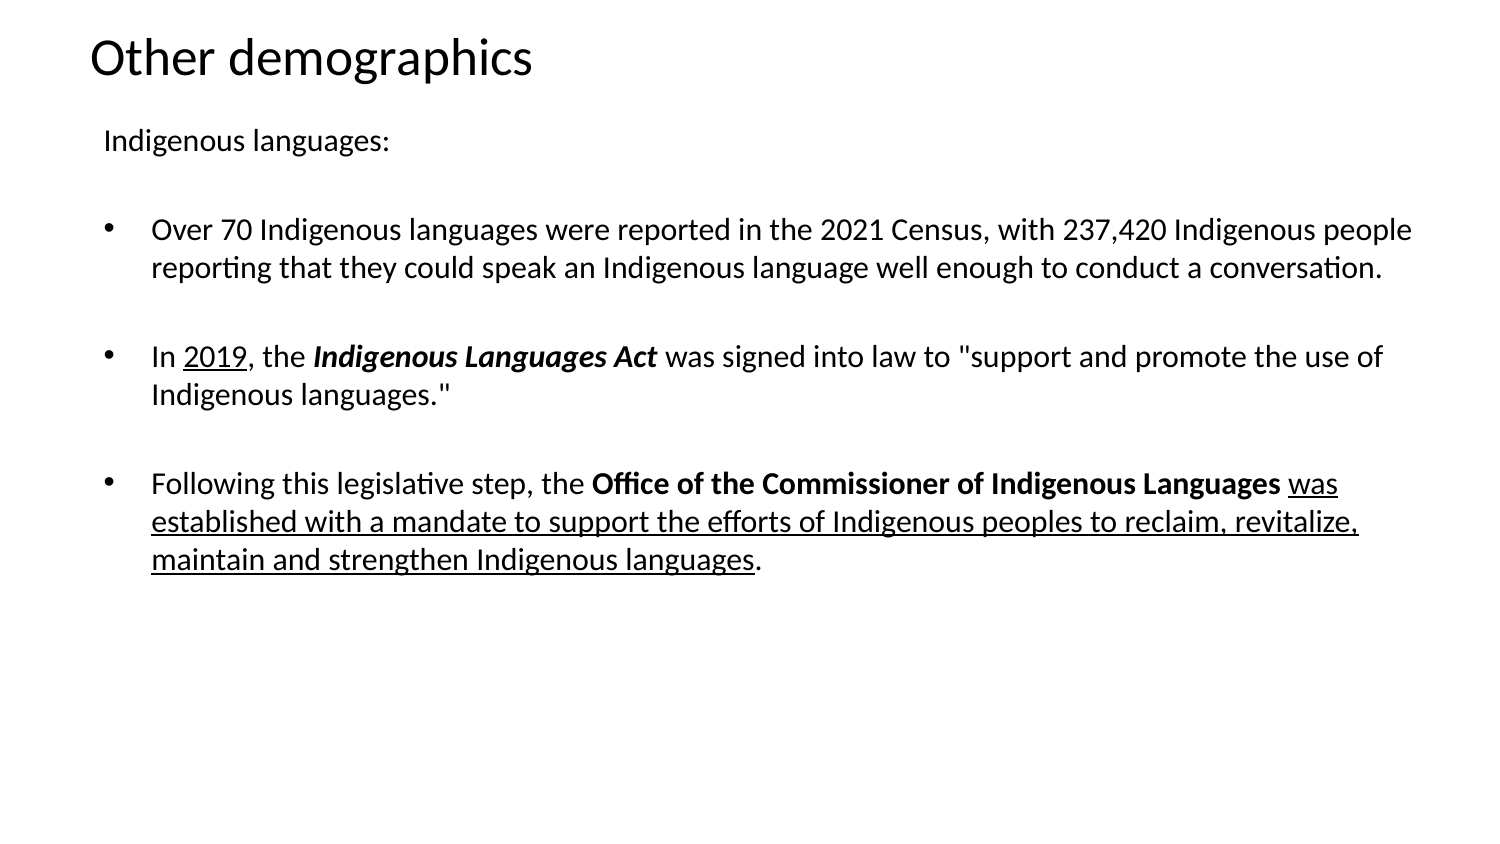

# Other demographics
Indigenous languages:

Over 70 Indigenous languages were reported in the 2021 Census, with 237,420 Indigenous people reporting that they could speak an Indigenous language well enough to conduct a conversation.

In 2019, the Indigenous Languages Act was signed into law to "support and promote the use of Indigenous languages."

Following this legislative step, the Office of the Commissioner of Indigenous Languages was established with a mandate to support the efforts of Indigenous peoples to reclaim, revitalize, maintain and strengthen Indigenous languages.